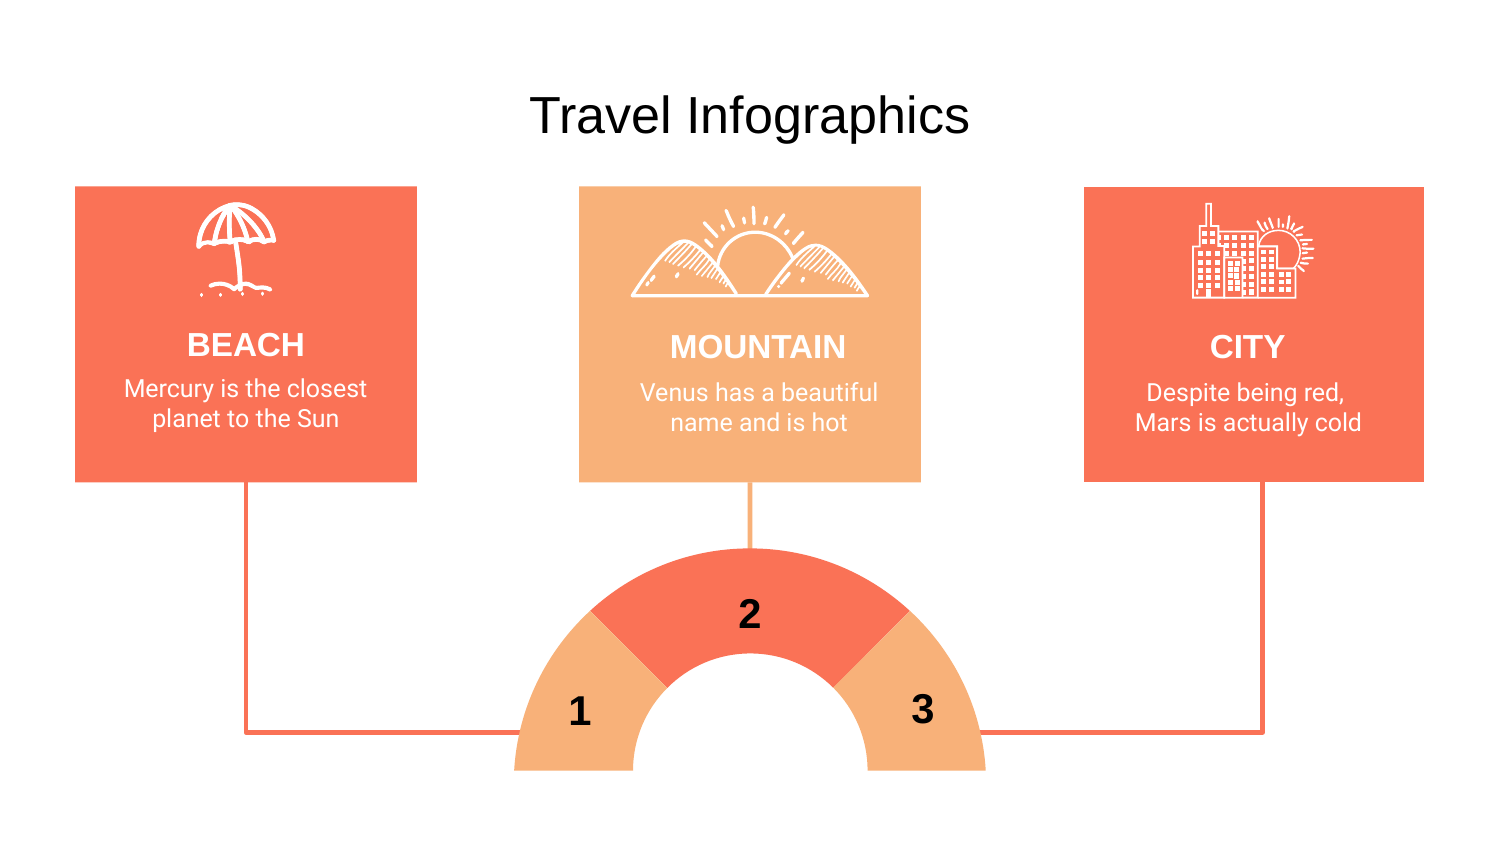

# Travel Infographics

BEACH
MOUNTAIN
CITY
Mercury is the closest planet to the Sun
Despite being red,  Mars is actually cold
Venus has a beautiful name and is hot

2
3
1